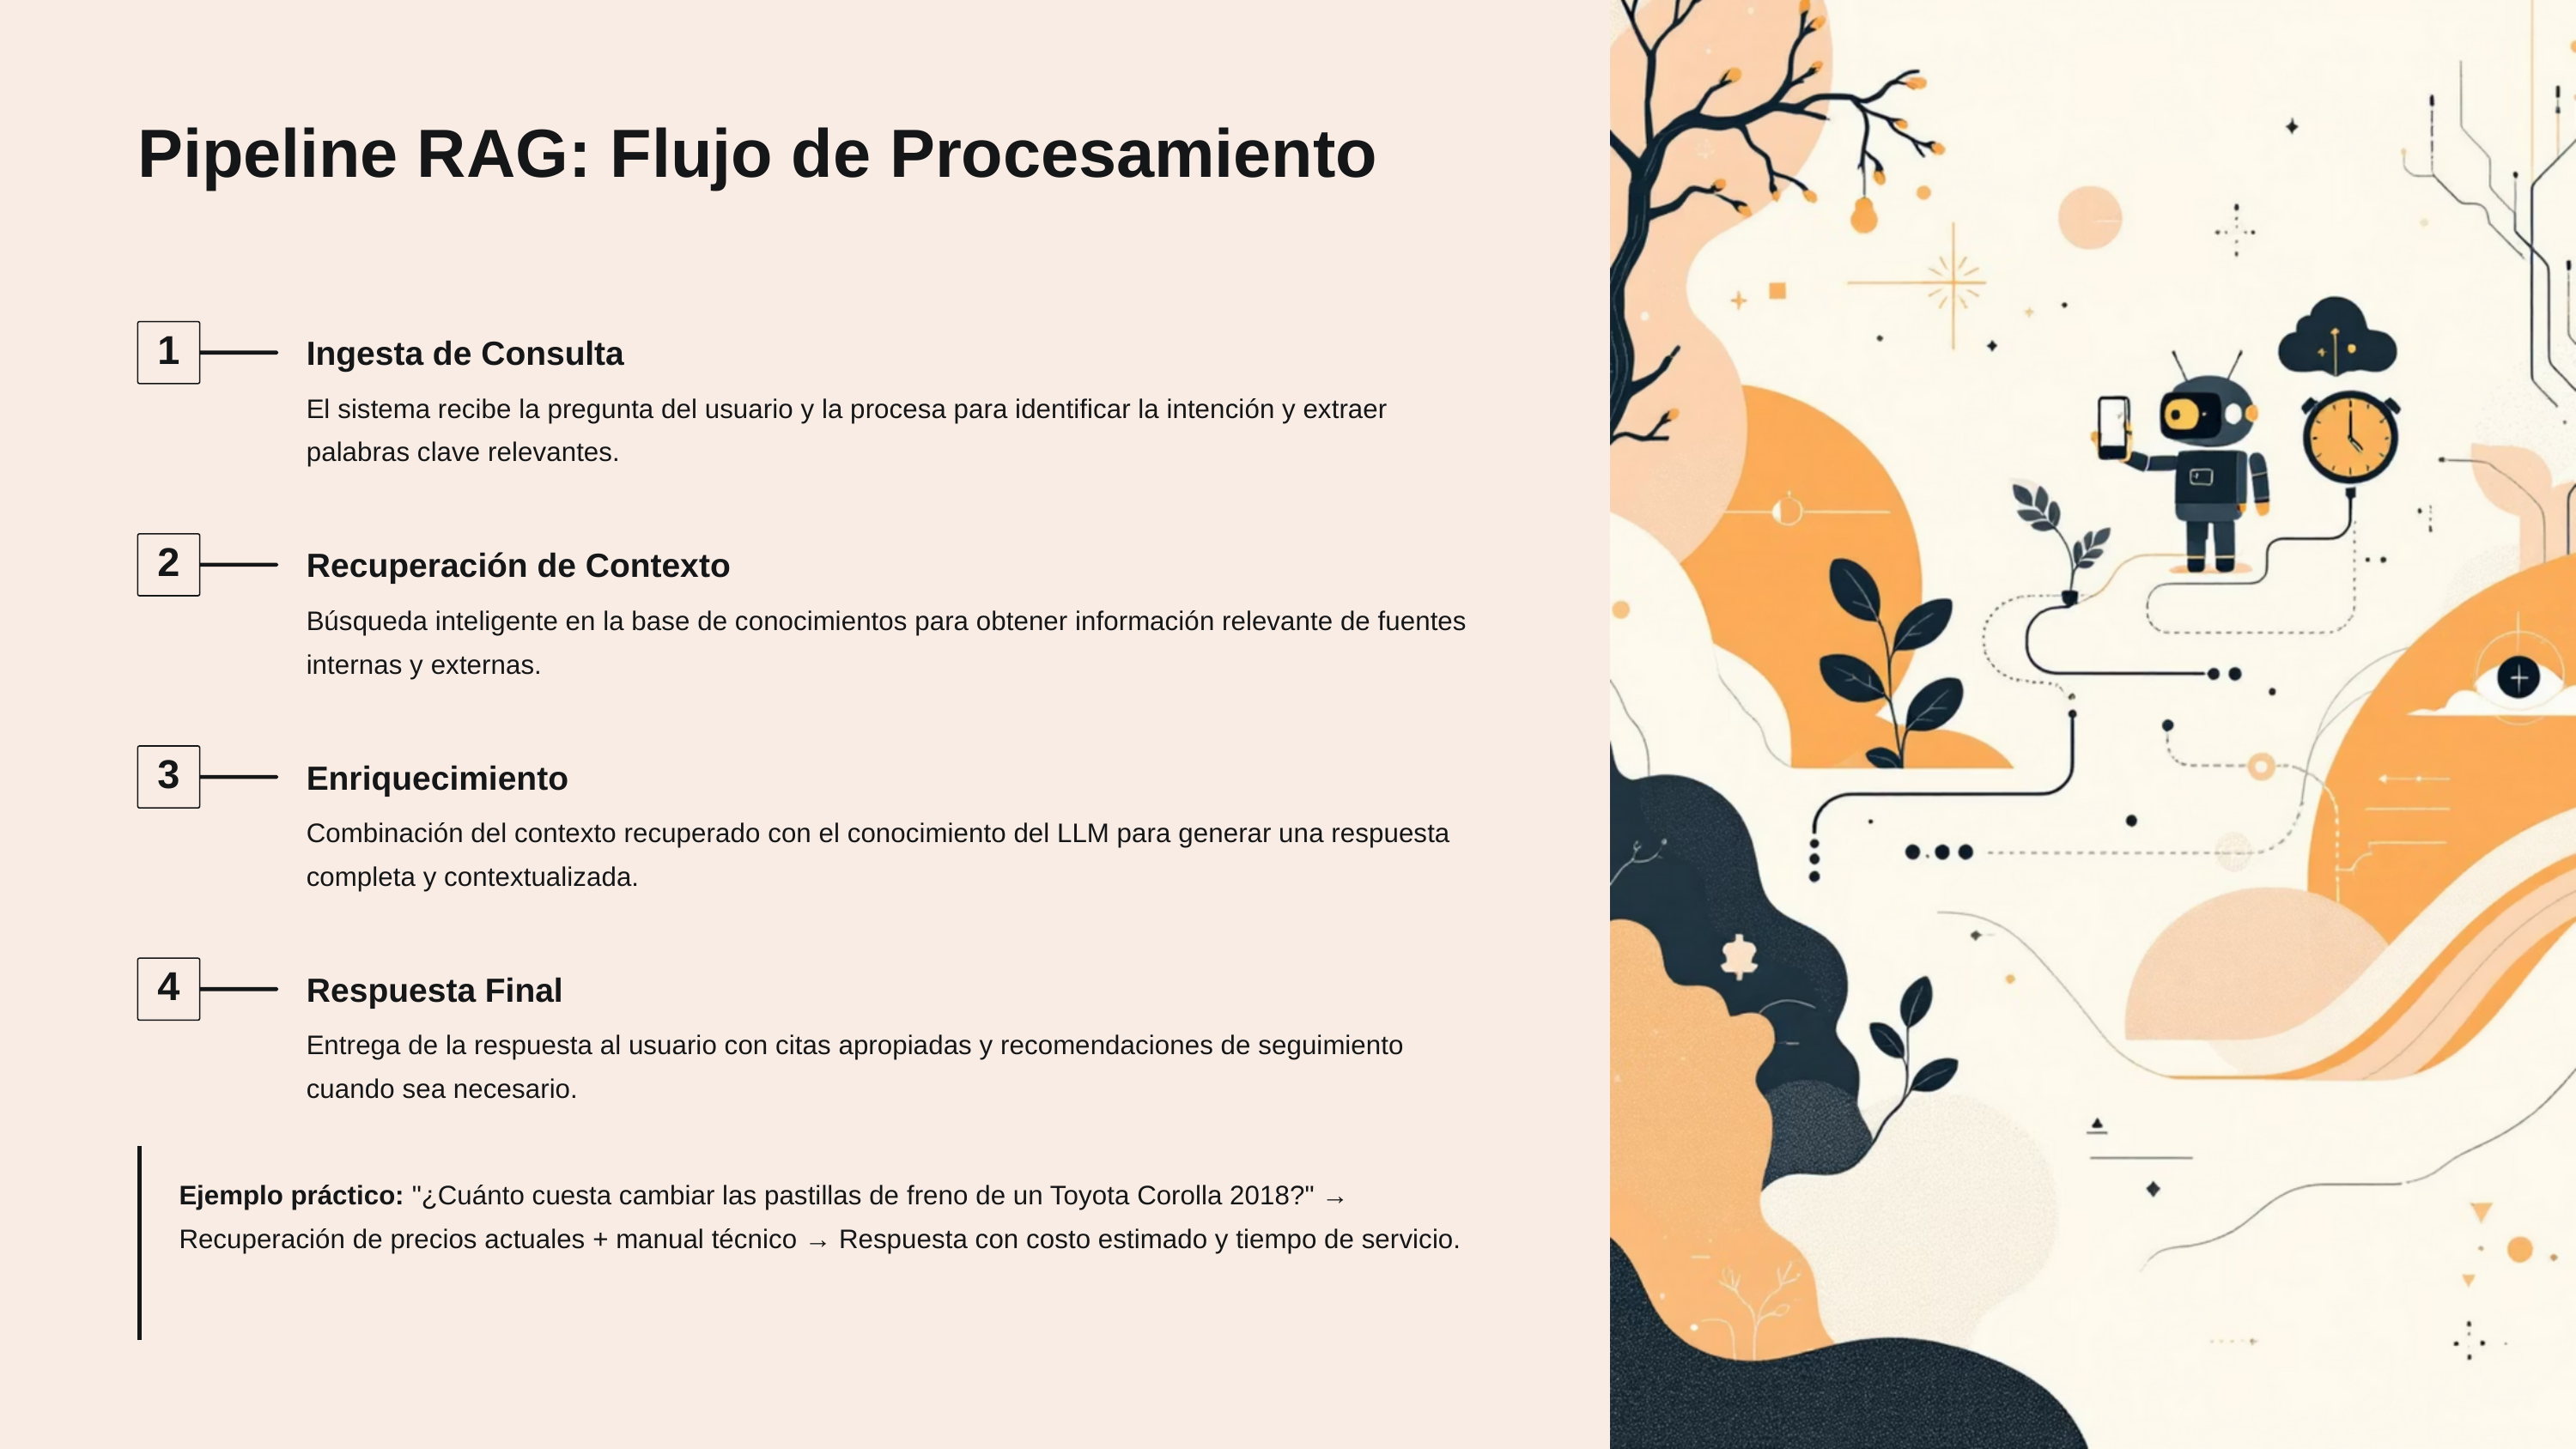

Pipeline RAG: Flujo de Procesamiento

Ingesta de Consulta
1

El sistema recibe la pregunta del usuario y la procesa para identificar la intención y extraer palabras clave relevantes.

Recuperación de Contexto
2

Búsqueda inteligente en la base de conocimientos para obtener información relevante de fuentes internas y externas.

Enriquecimiento
3

Combinación del contexto recuperado con el conocimiento del LLM para generar una respuesta completa y contextualizada.

Respuesta Final
4

Entrega de la respuesta al usuario con citas apropiadas y recomendaciones de seguimiento cuando sea necesario.

Ejemplo práctico: "¿Cuánto cuesta cambiar las pastillas de freno de un Toyota Corolla 2018?" → Recuperación de precios actuales + manual técnico → Respuesta con costo estimado y tiempo de servicio.